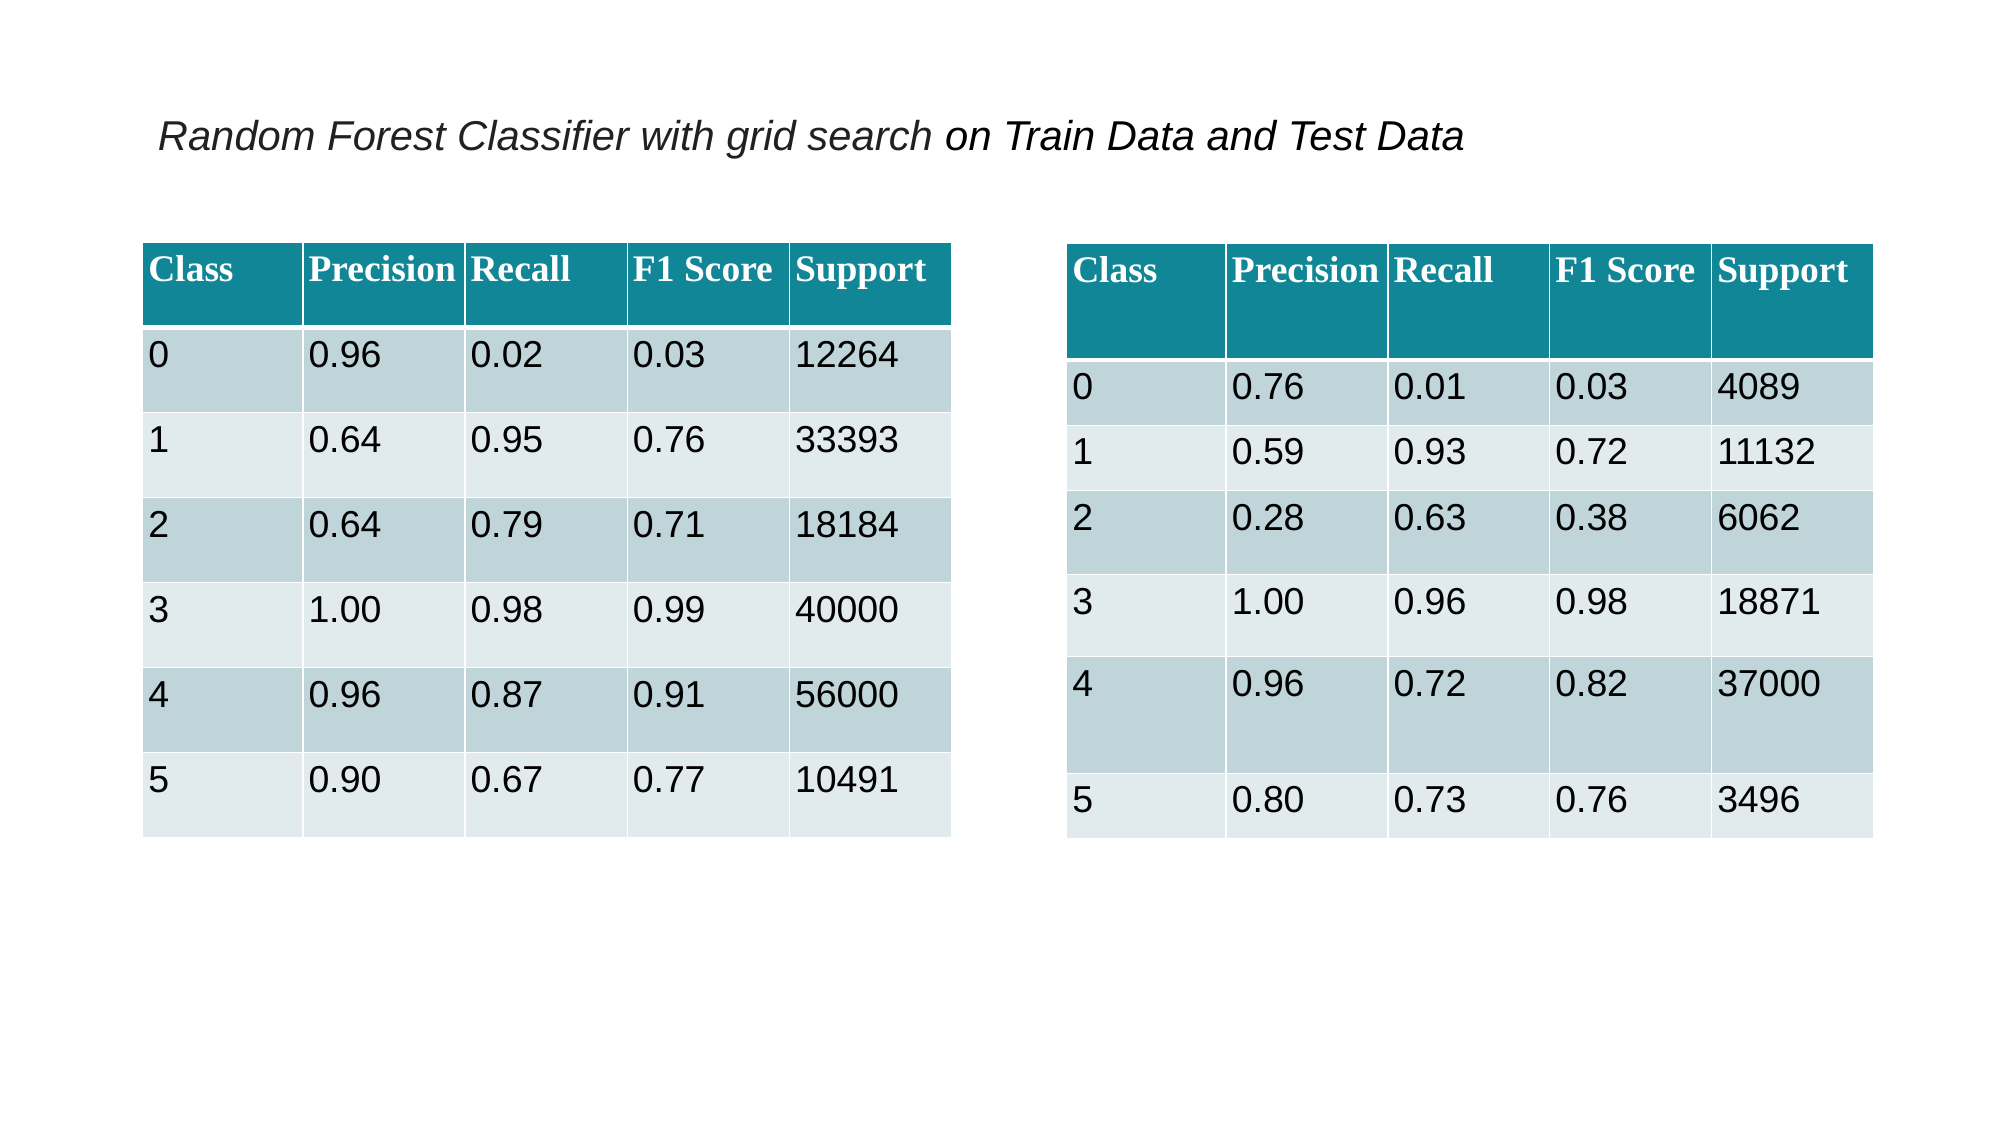

Random Forest Classifier with grid search on Train Data and Test Data
| Class | Precision | Recall | F1 Score | Support |
| --- | --- | --- | --- | --- |
| 0 | 0.96 | 0.02 | 0.03 | 12264 |
| 1 | 0.64 | 0.95 | 0.76 | 33393 |
| 2 | 0.64 | 0.79 | 0.71 | 18184 |
| 3 | 1.00 | 0.98 | 0.99 | 40000 |
| 4 | 0.96 | 0.87 | 0.91 | 56000 |
| 5 | 0.90 | 0.67 | 0.77 | 10491 |
| Class | Precision | Recall | F1 Score | Support |
| --- | --- | --- | --- | --- |
| 0 | 0.76 | 0.01 | 0.03 | 4089 |
| 1 | 0.59 | 0.93 | 0.72 | 11132 |
| 2 | 0.28 | 0.63 | 0.38 | 6062 |
| 3 | 1.00 | 0.96 | 0.98 | 18871 |
| 4 | 0.96 | 0.72 | 0.82 | 37000 |
| 5 | 0.80 | 0.73 | 0.76 | 3496 |